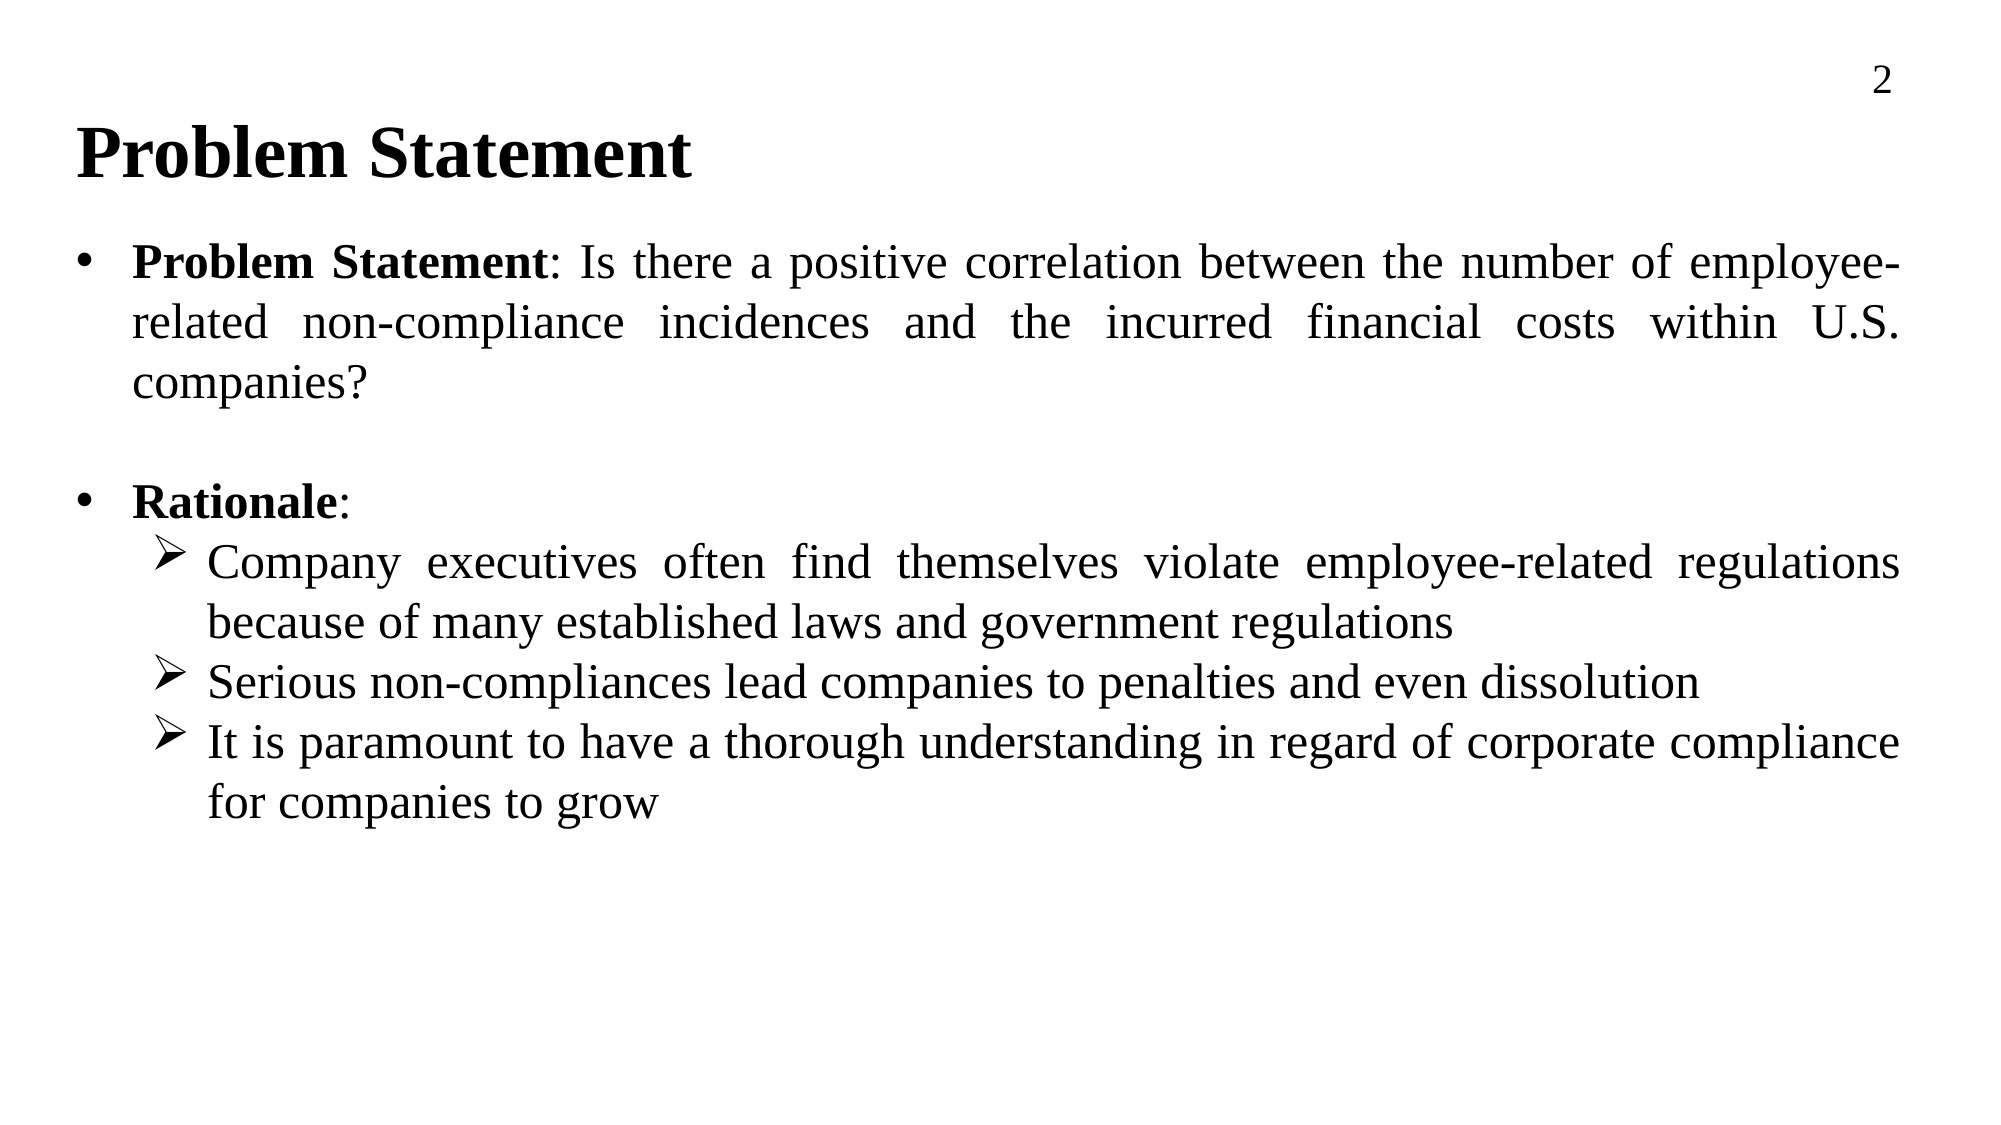

2
Problem Statement
Problem Statement: Is there a positive correlation between the number of employee-related non-compliance incidences and the incurred financial costs within U.S. companies?

Rationale:
Company executives often find themselves violate employee-related regulations because of many established laws and government regulations
Serious non-compliances lead companies to penalties and even dissolution
It is paramount to have a thorough understanding in regard of corporate compliance for companies to grow